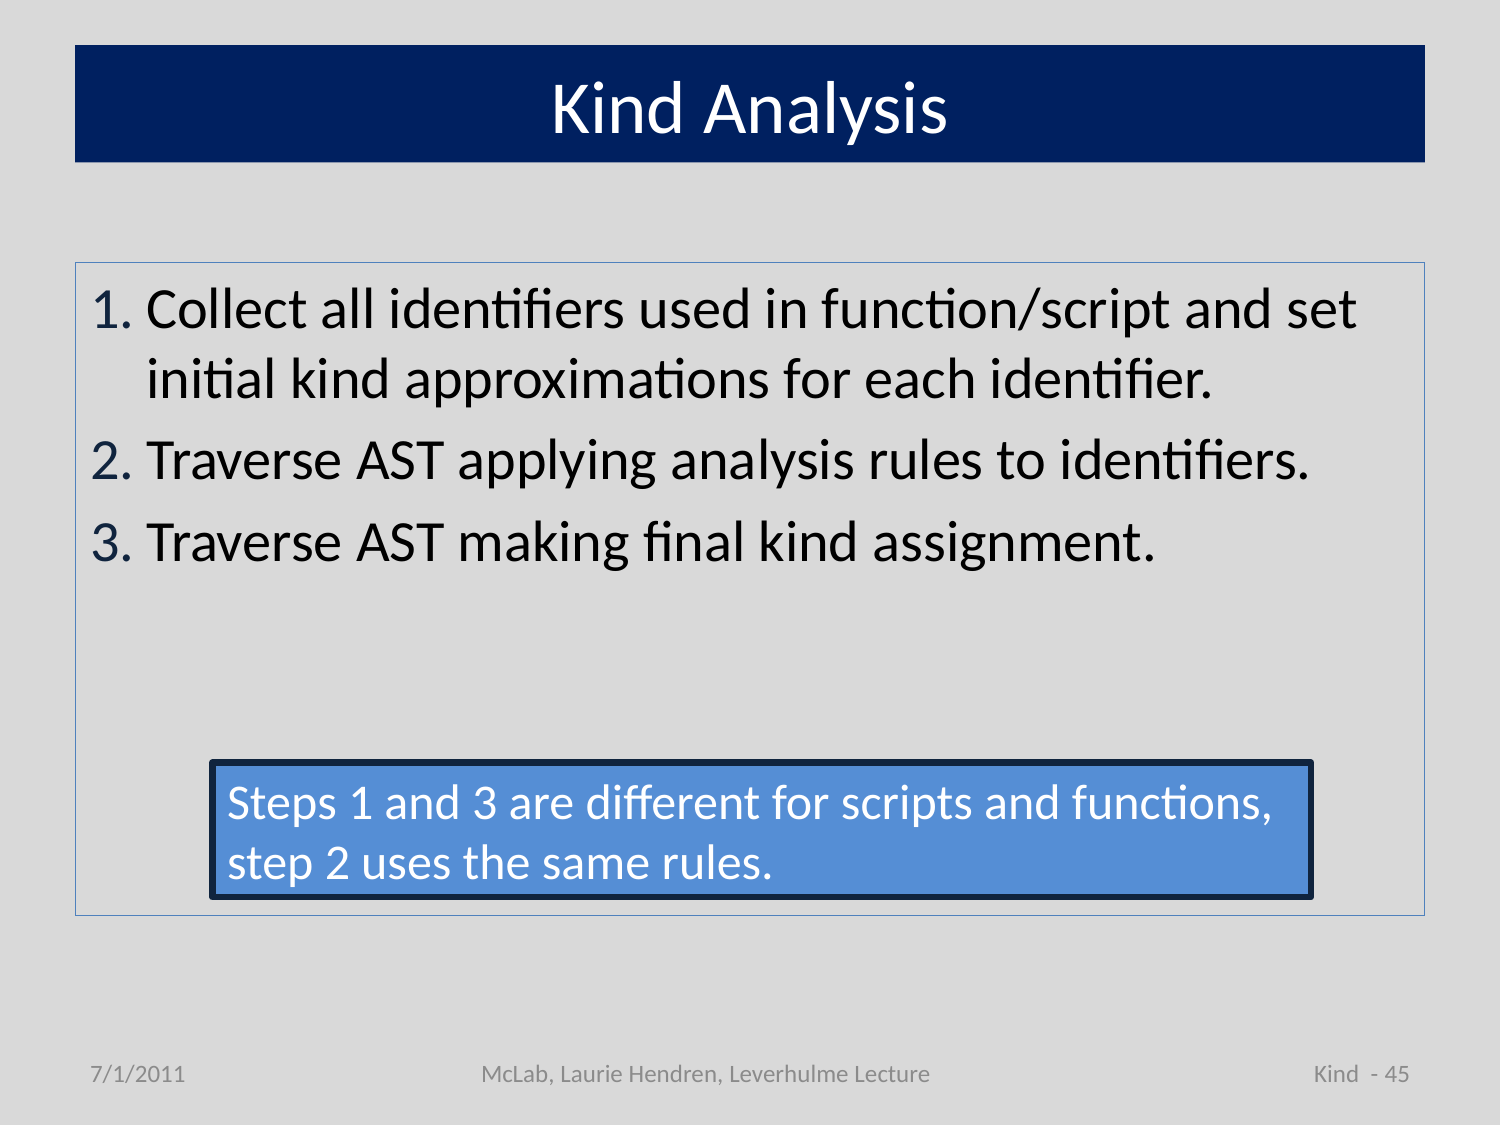

# Kind Analysis
Collect all identifiers used in function/script and set initial kind approximations for each identifier.
Traverse AST applying analysis rules to identifiers.
Traverse AST making final kind assignment.
Steps 1 and 3 are different for scripts and functions,  step 2 uses the same rules.
7/1/2011
McLab, Laurie Hendren, Leverhulme Lecture
Kind  - 45